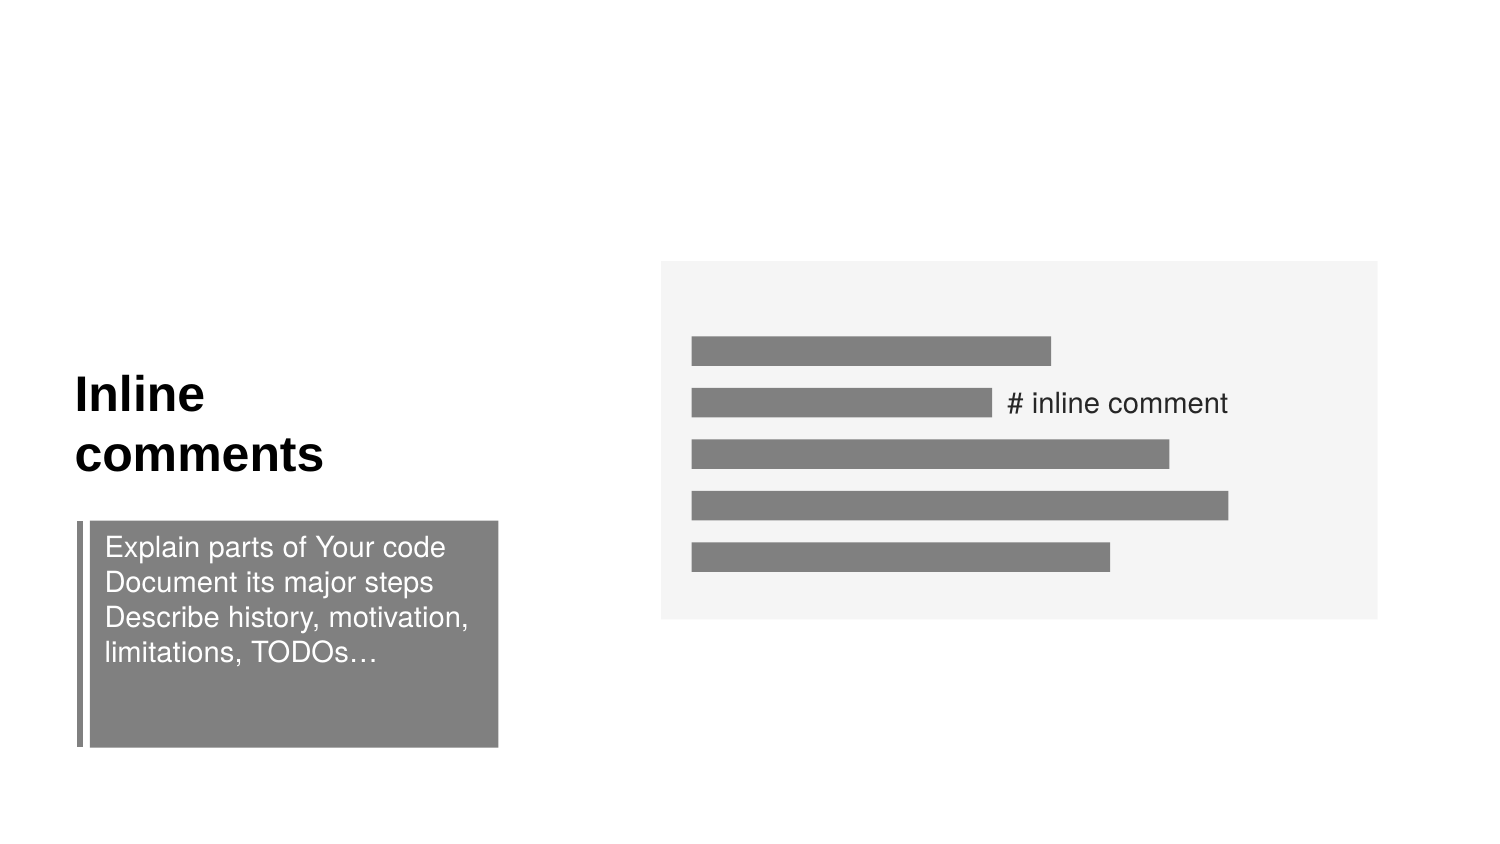

Inline comments

# inline comment

Explain parts of Your code
Document its major steps
Describe history, motivation, limitations, TODOs…